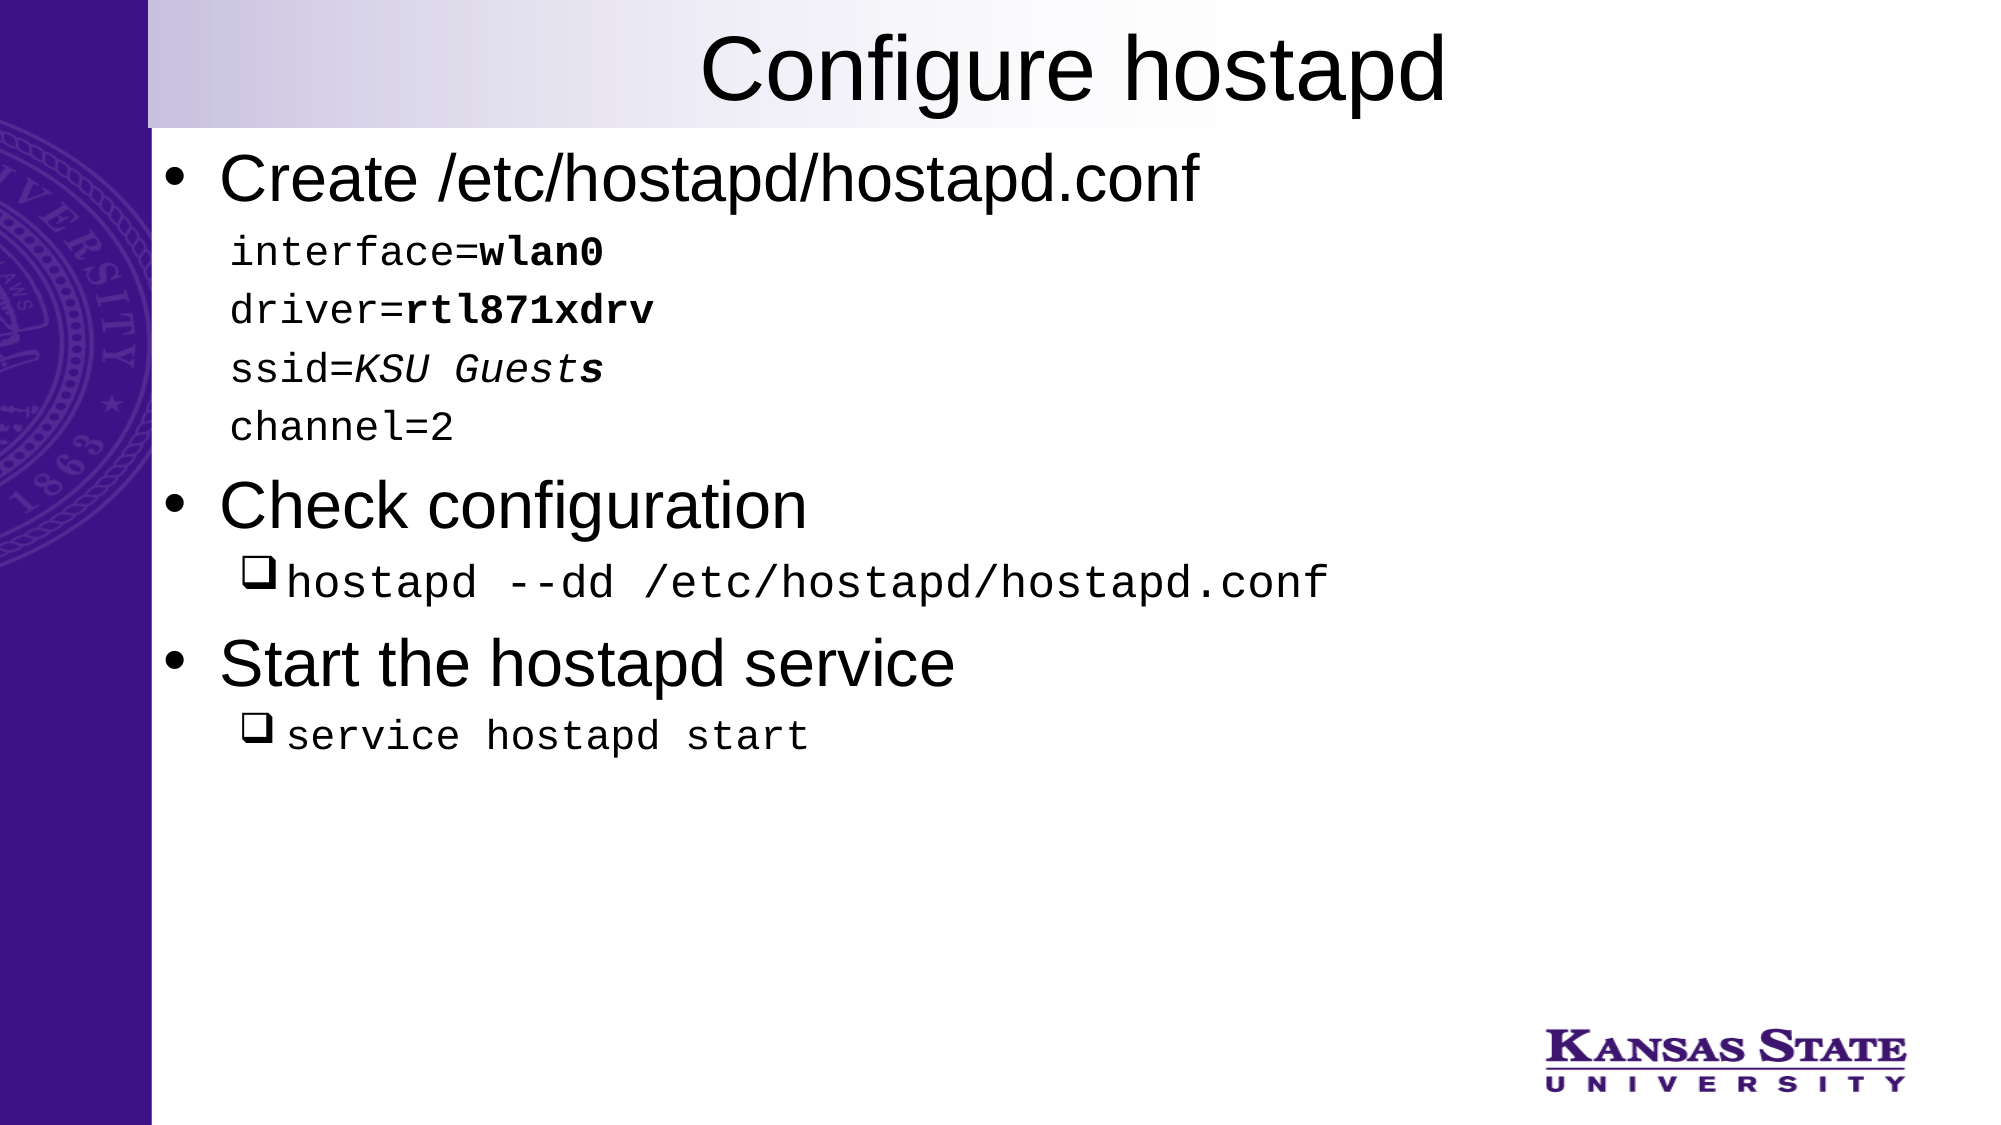

# Configure hostapd
Create /etc/hostapd/hostapd.conf
interface=wlan0
driver=rtl871xdrv
ssid=KSU Guests
channel=2
Check configuration
hostapd --dd /etc/hostapd/hostapd.conf
Start the hostapd service
service hostapd start